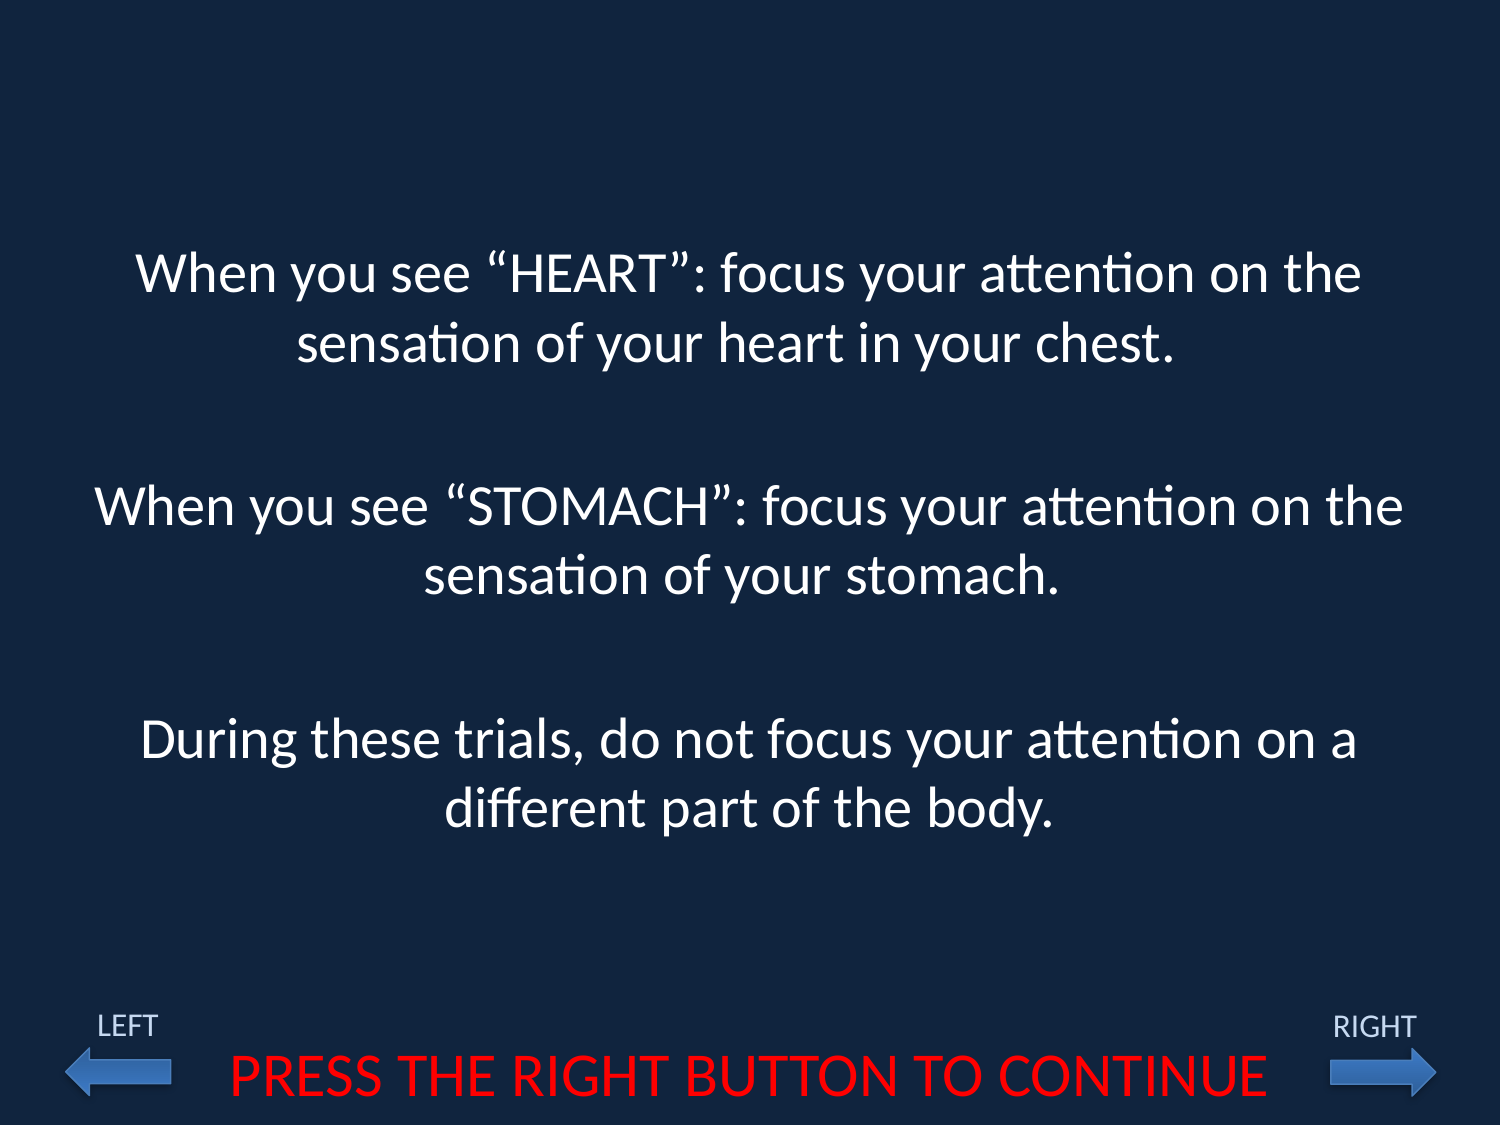

When you see “HEART”: focus your attention on the sensation of your heart in your chest.

When you see “STOMACH”: focus your attention on the sensation of your stomach.

During these trials, do not focus your attention on a different part of the body.
LEFT
RIGHT
PRESS THE RIGHT BUTTON TO CONTINUE